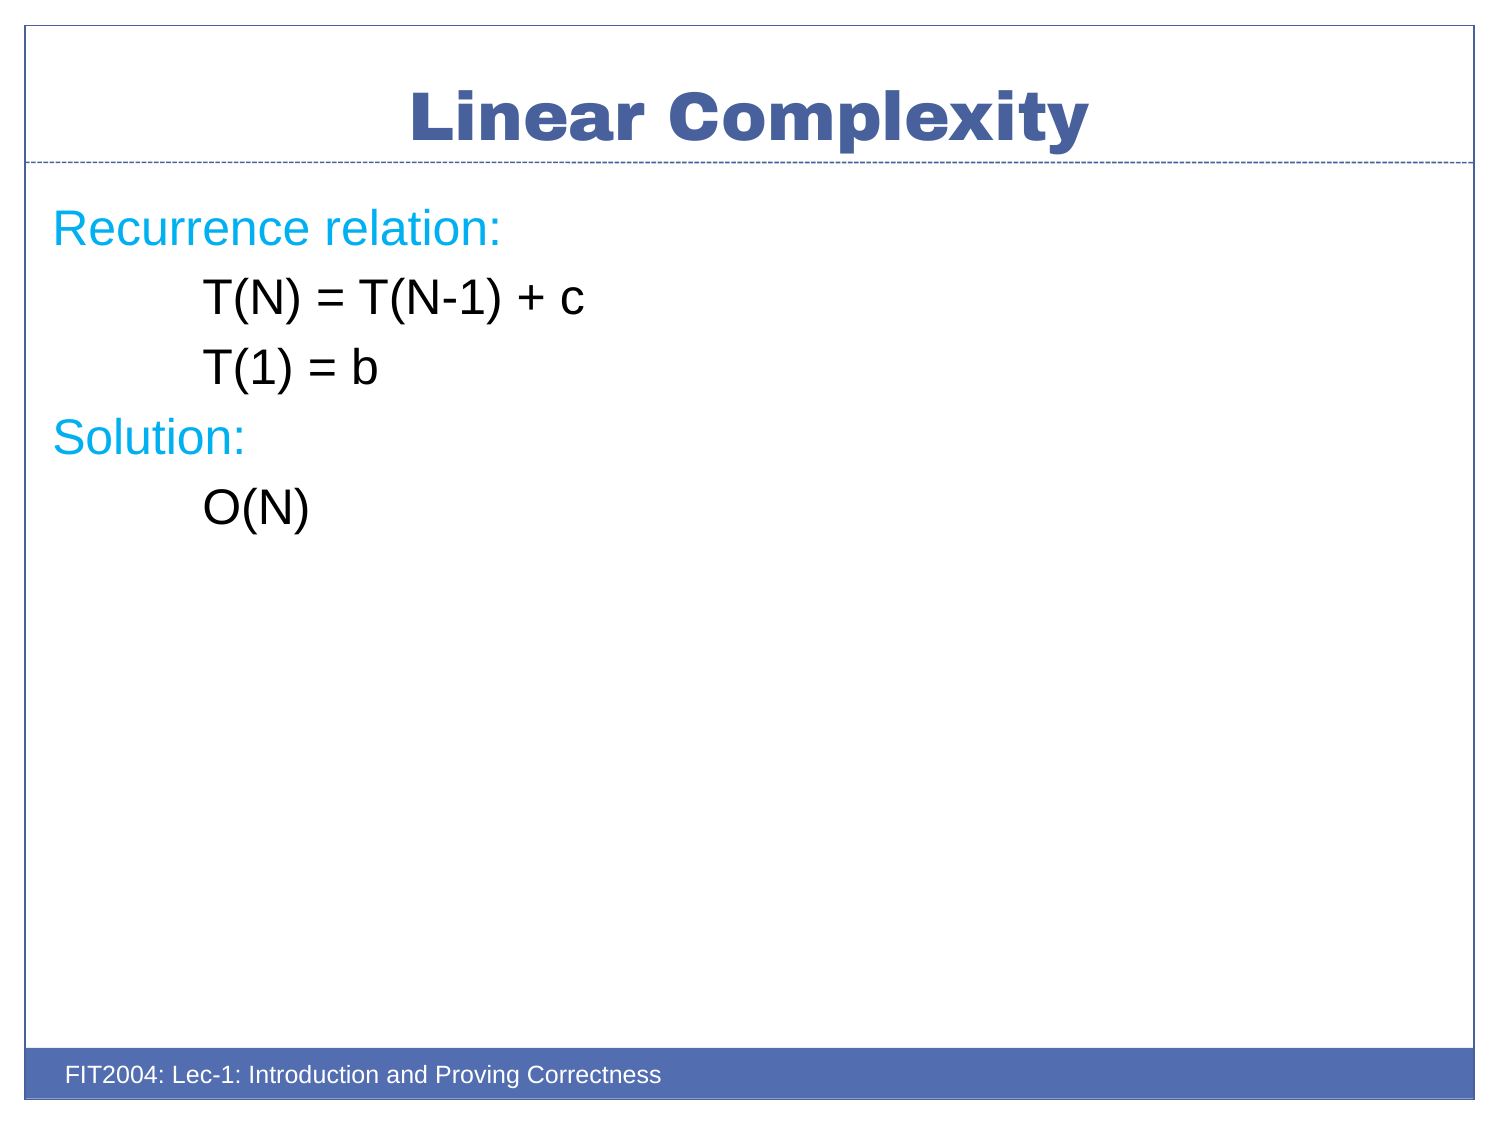

# Linear Complexity
Recurrence relation:
	T(N) = T(N-1) + c
	T(1) = b
Solution:
	O(N)
FIT2004: Lec-1: Introduction and Proving Correctness